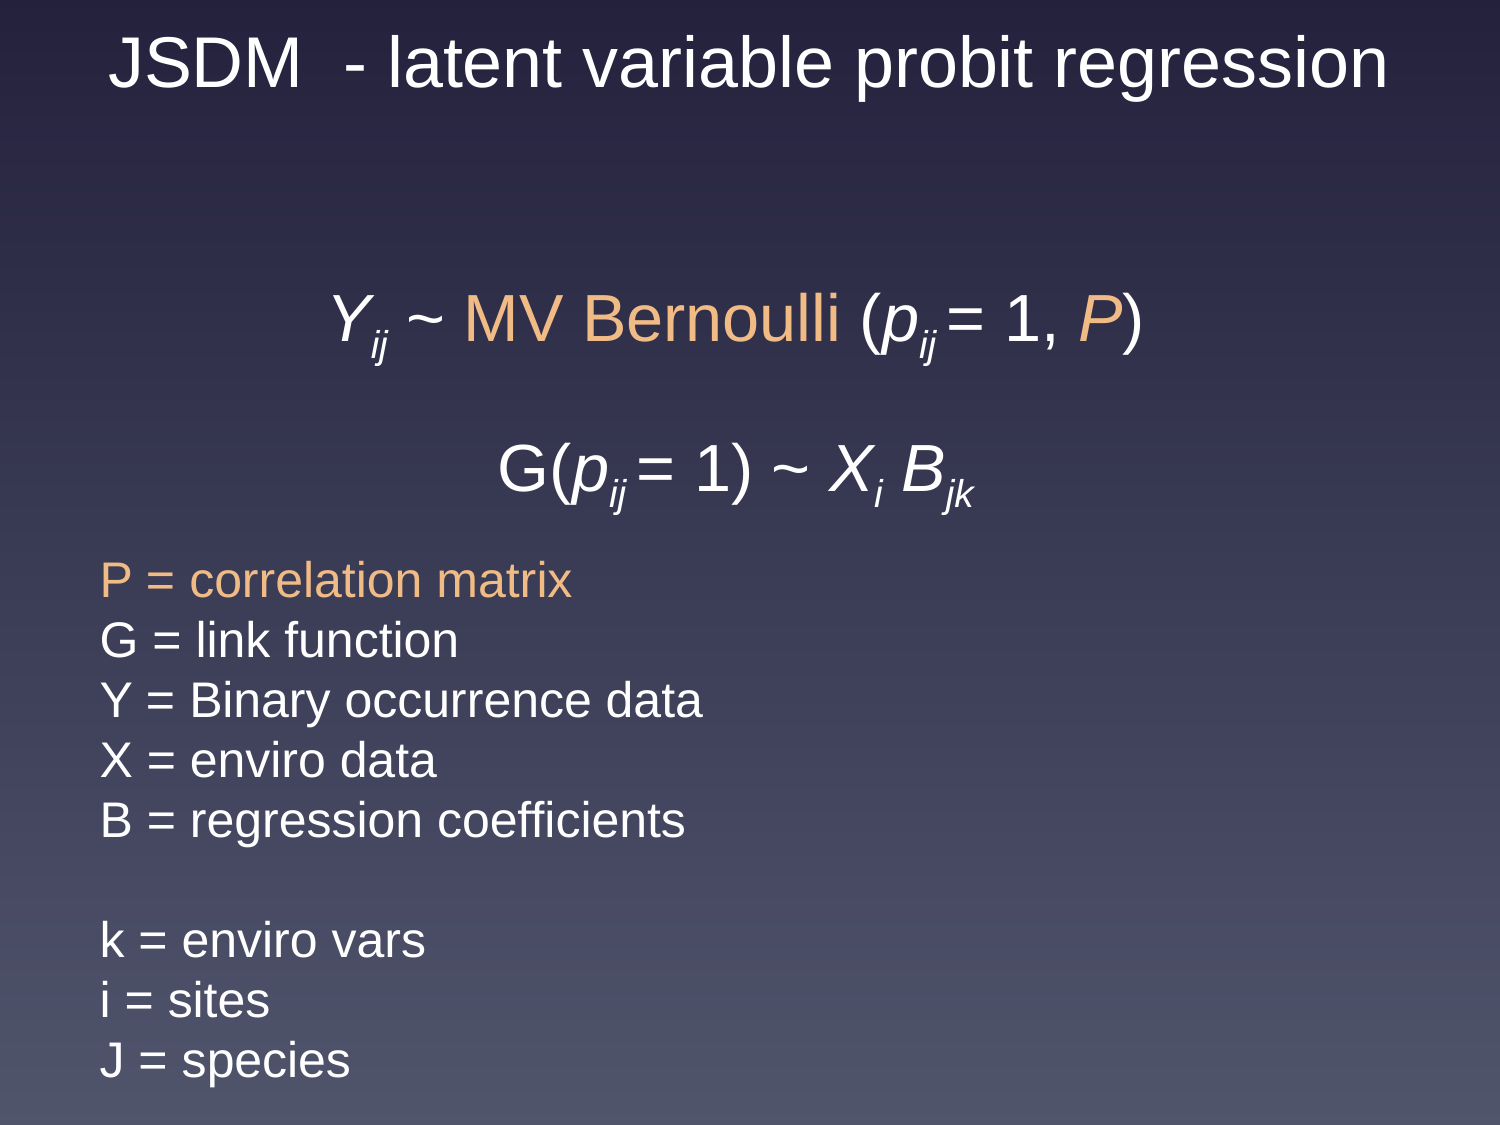

# JSDM  - latent variable probit regression
Yij ~ MV Bernoulli (pij = 1, P)
G(pij = 1) ~ Xi Bjk
P = correlation matrix
G = link function
Y = Binary occurrence data
X = enviro data
B = regression coefficients

k = enviro vars
i = sites
J = species